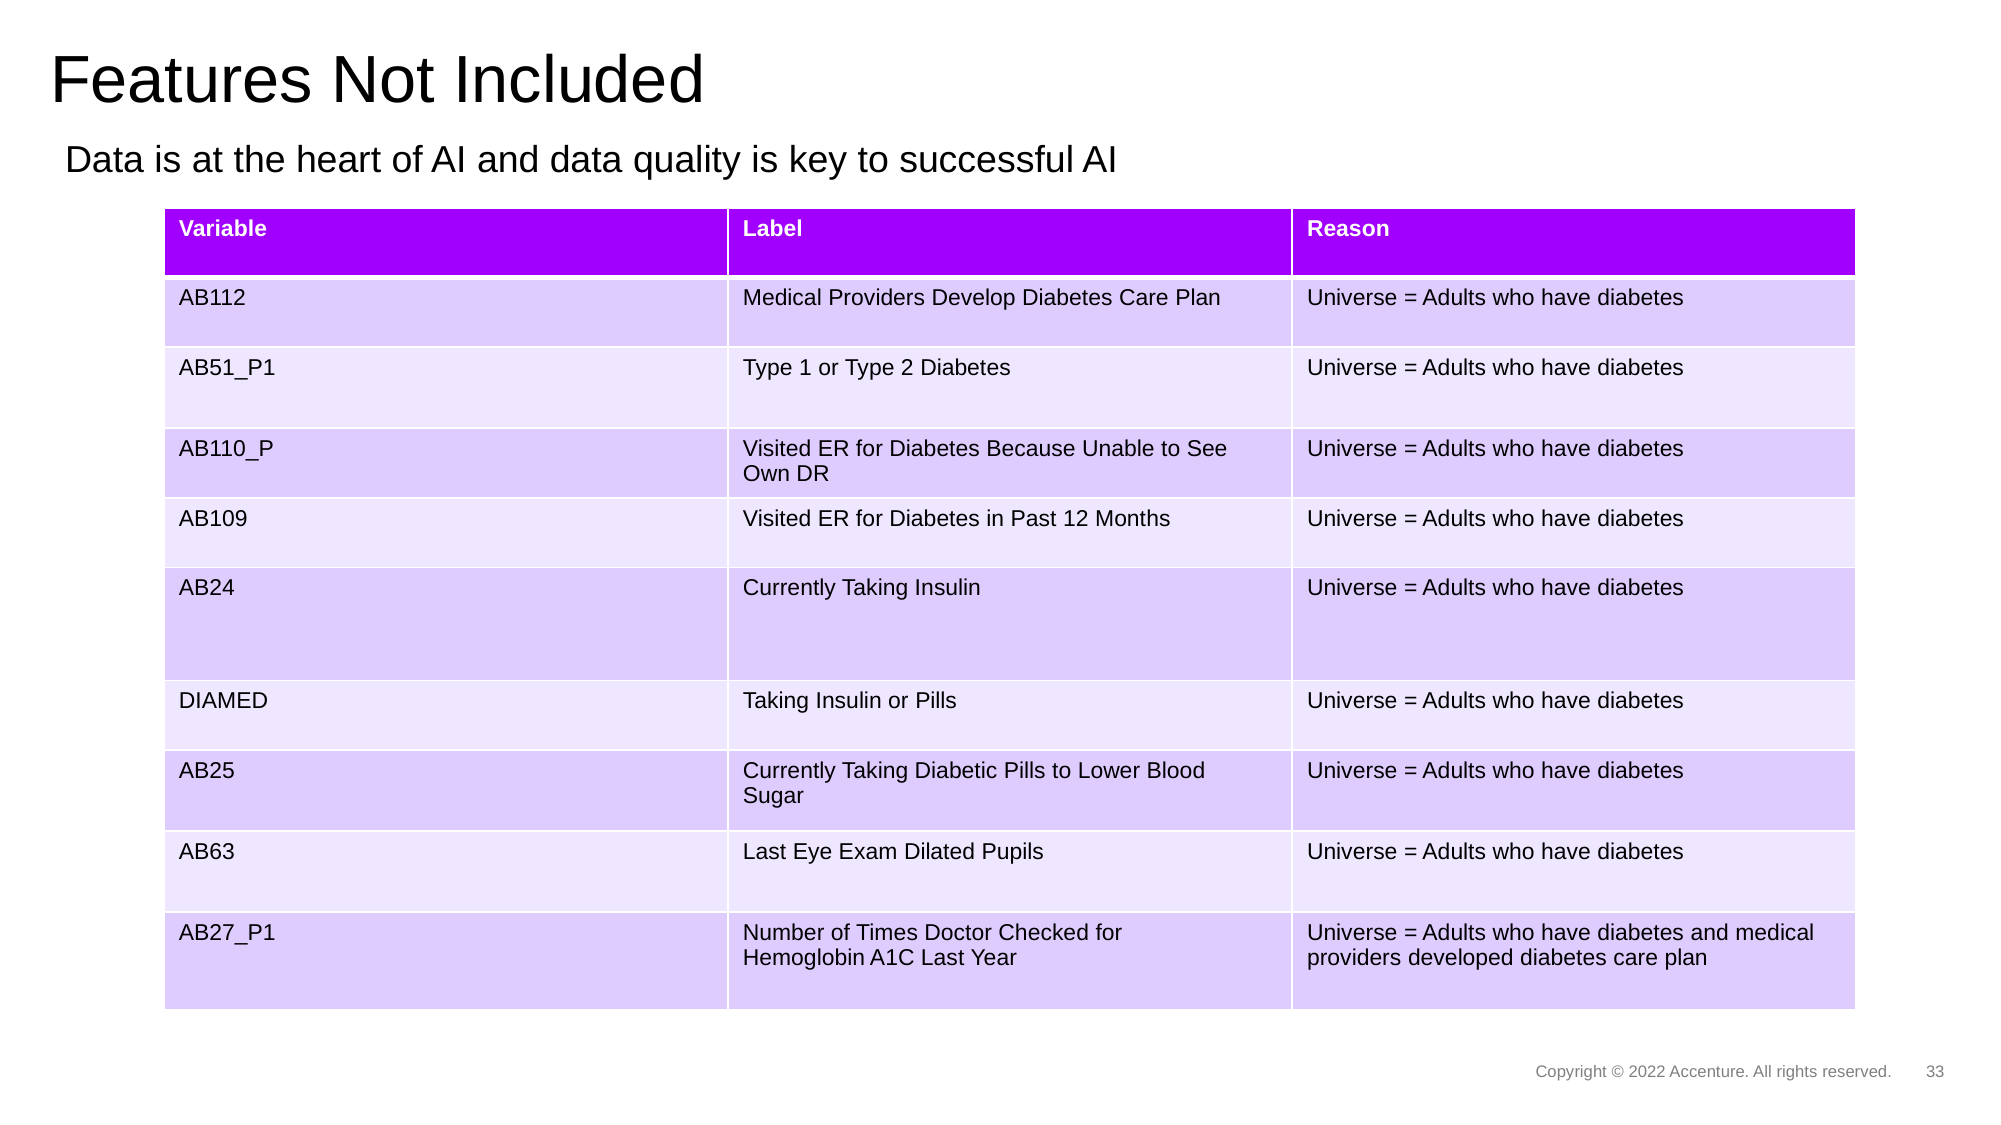

# Features Not Included
Data is at the heart of AI and data quality is key to successful AI
| Variable | Label | Reason |
| --- | --- | --- |
| AB112 | Medical Providers Develop Diabetes Care Plan | Universe = Adults who have diabetes |
| AB51\_P1 | Type 1 or Type 2 Diabetes | Universe = Adults who have diabetes |
| AB110\_P | Visited ER for Diabetes Because Unable to See Own DR | Universe = Adults who have diabetes |
| AB109 | Visited ER for Diabetes in Past 12 Months | Universe = Adults who have diabetes |
| AB24 | Currently Taking Insulin | Universe = Adults who have diabetes |
| DIAMED | Taking Insulin or Pills | Universe = Adults who have diabetes |
| AB25 | Currently Taking Diabetic Pills to Lower Blood Sugar | Universe = Adults who have diabetes |
| AB63 | Last Eye Exam Dilated Pupils | Universe = Adults who have diabetes |
| AB27\_P1 | Number of Times Doctor Checked for Hemoglobin A1C Last Year | Universe = Adults who have diabetes and medical providers developed diabetes care plan |
Copyright © 2022 Accenture. All rights reserved.
33